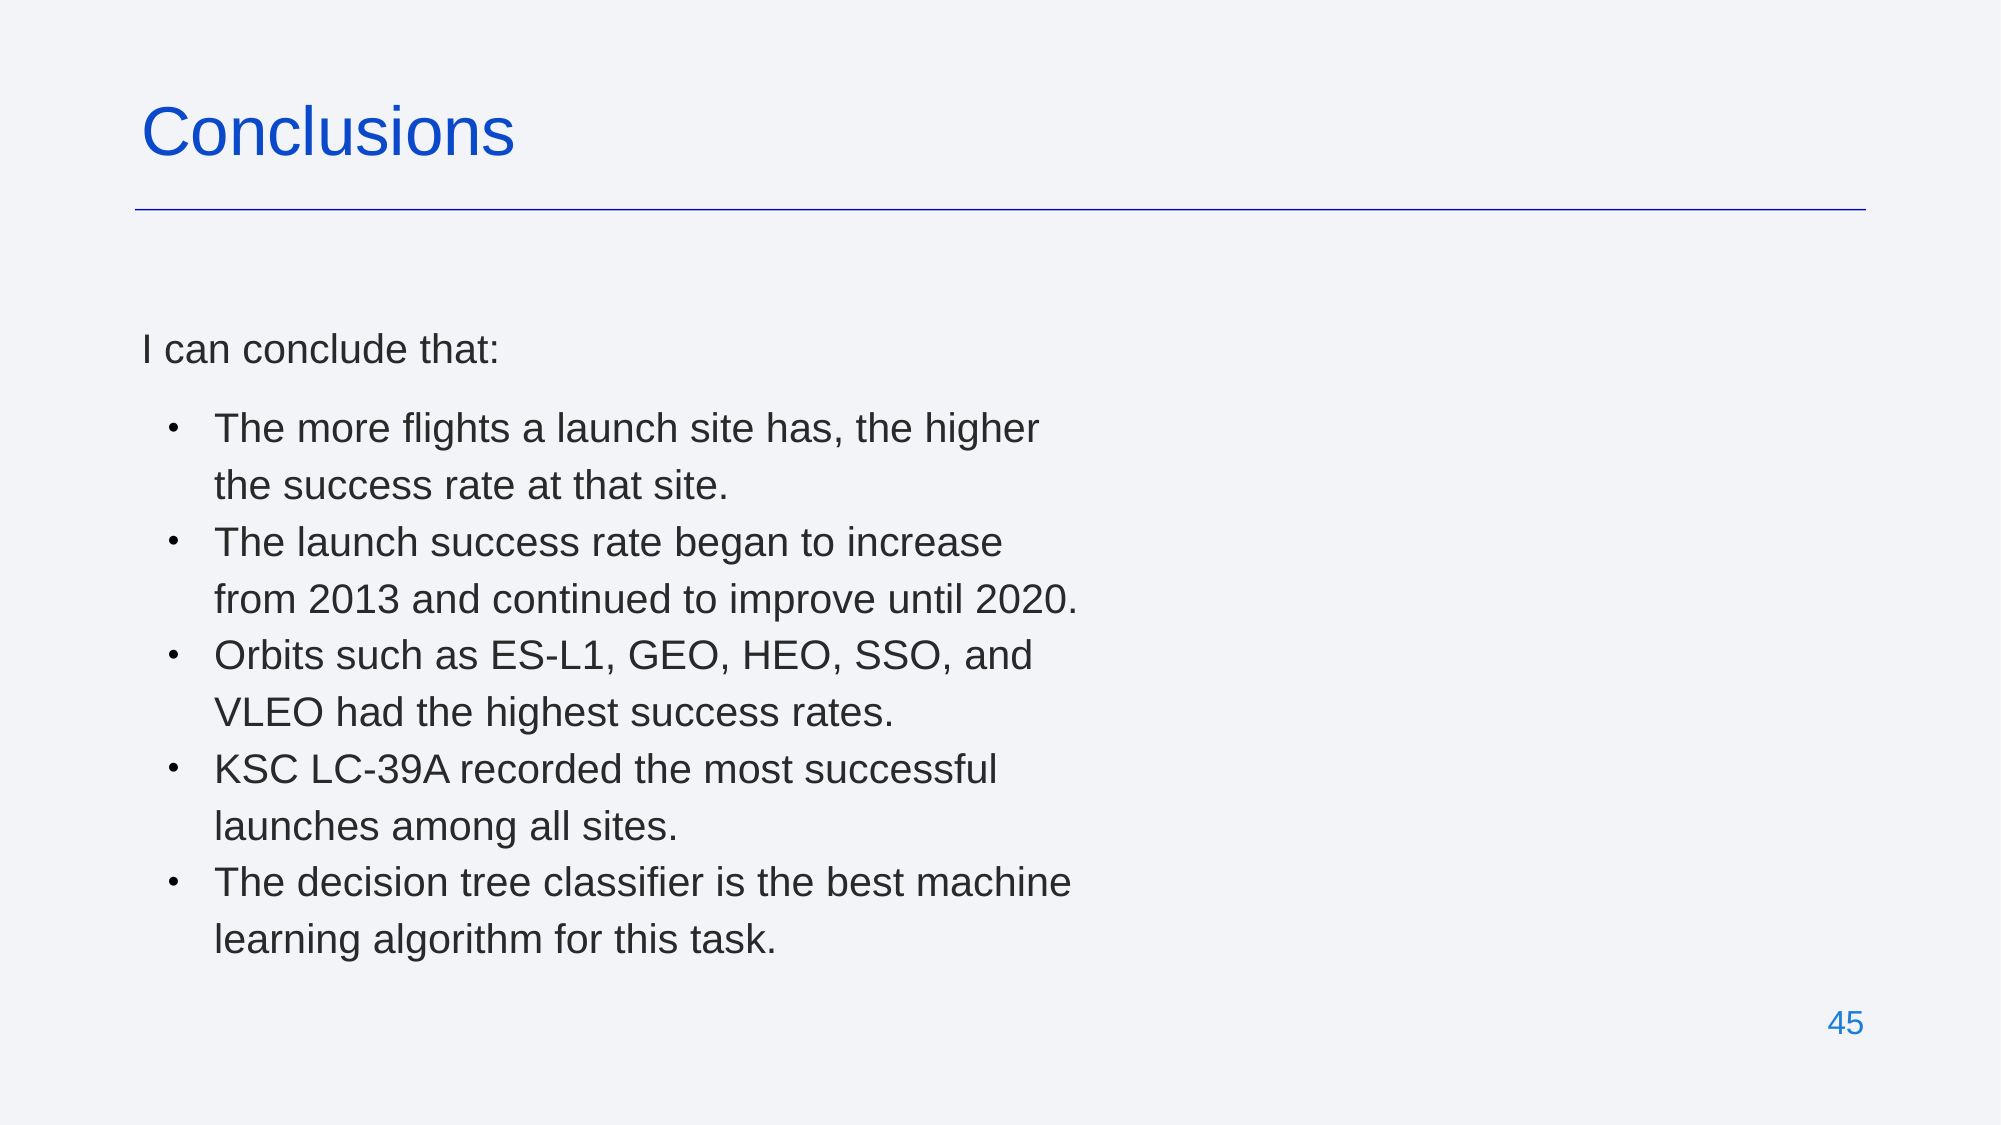

Conclusions
I can conclude that:
The more flights a launch site has, the higher the success rate at that site.
The launch success rate began to increase from 2013 and continued to improve until 2020.
Orbits such as ES-L1, GEO, HEO, SSO, and VLEO had the highest success rates.
KSC LC-39A recorded the most successful launches among all sites.
The decision tree classifier is the best machine learning algorithm for this task.

45